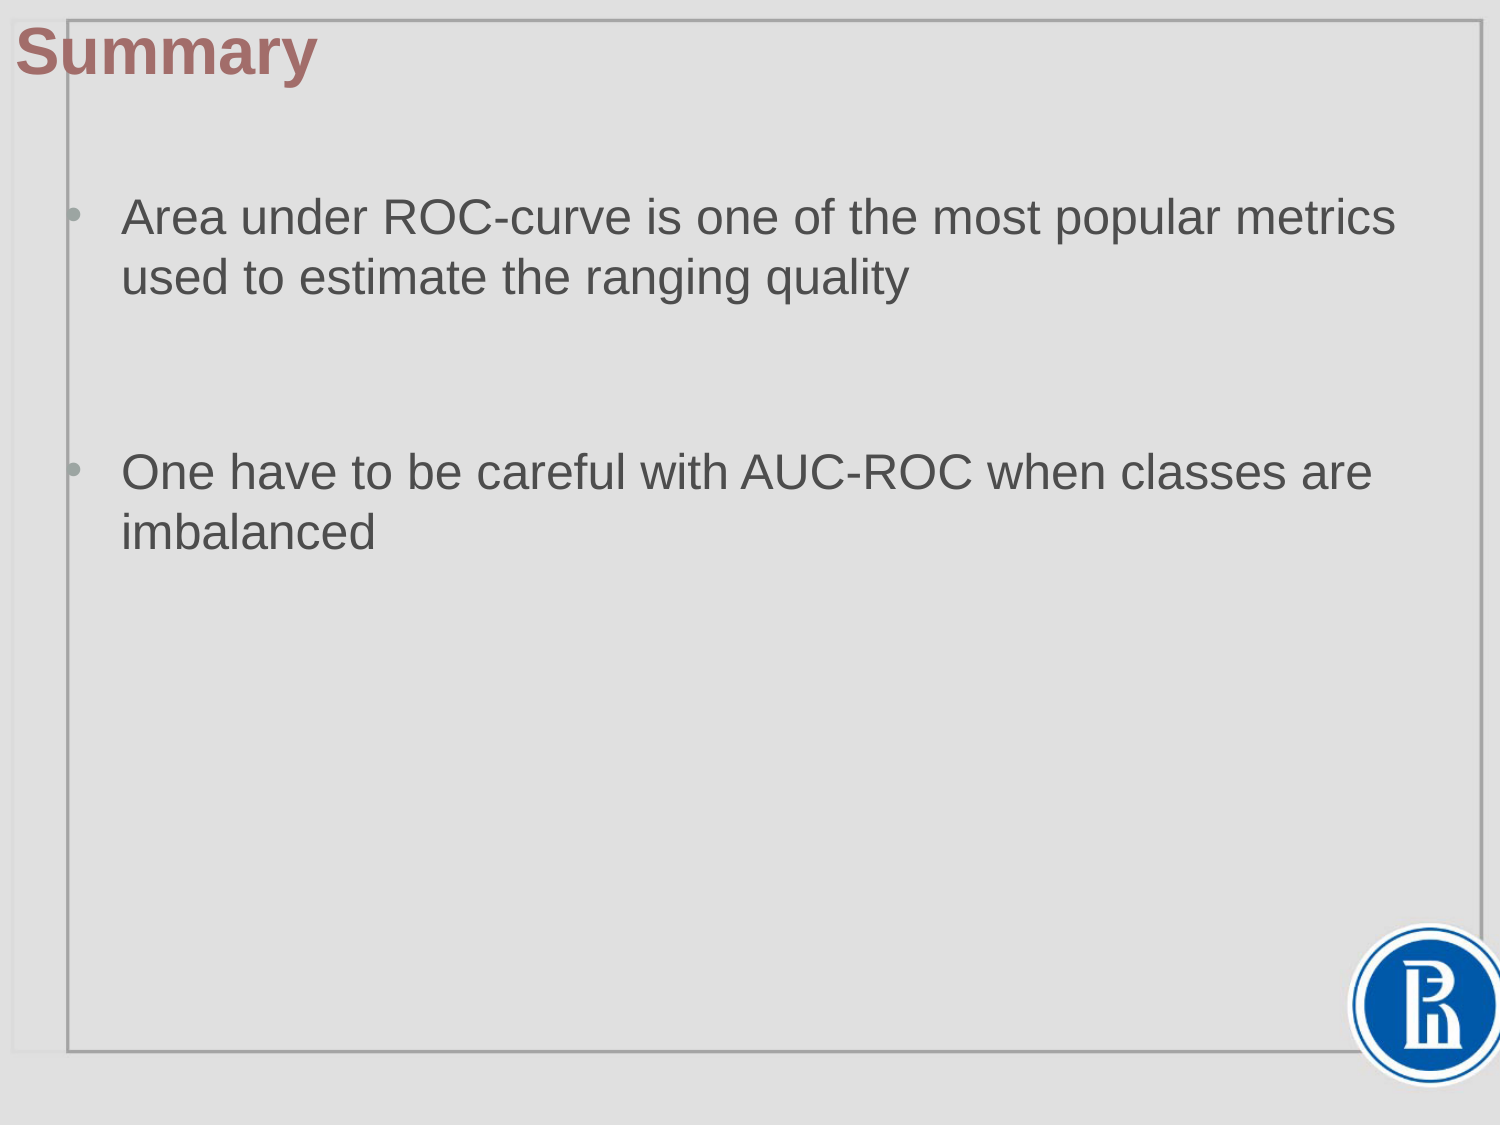

# Summary
Area under ROC-curve is one of the most popular metrics used to estimate the ranging quality

One have to be careful with AUC-ROC when classes are imbalanced